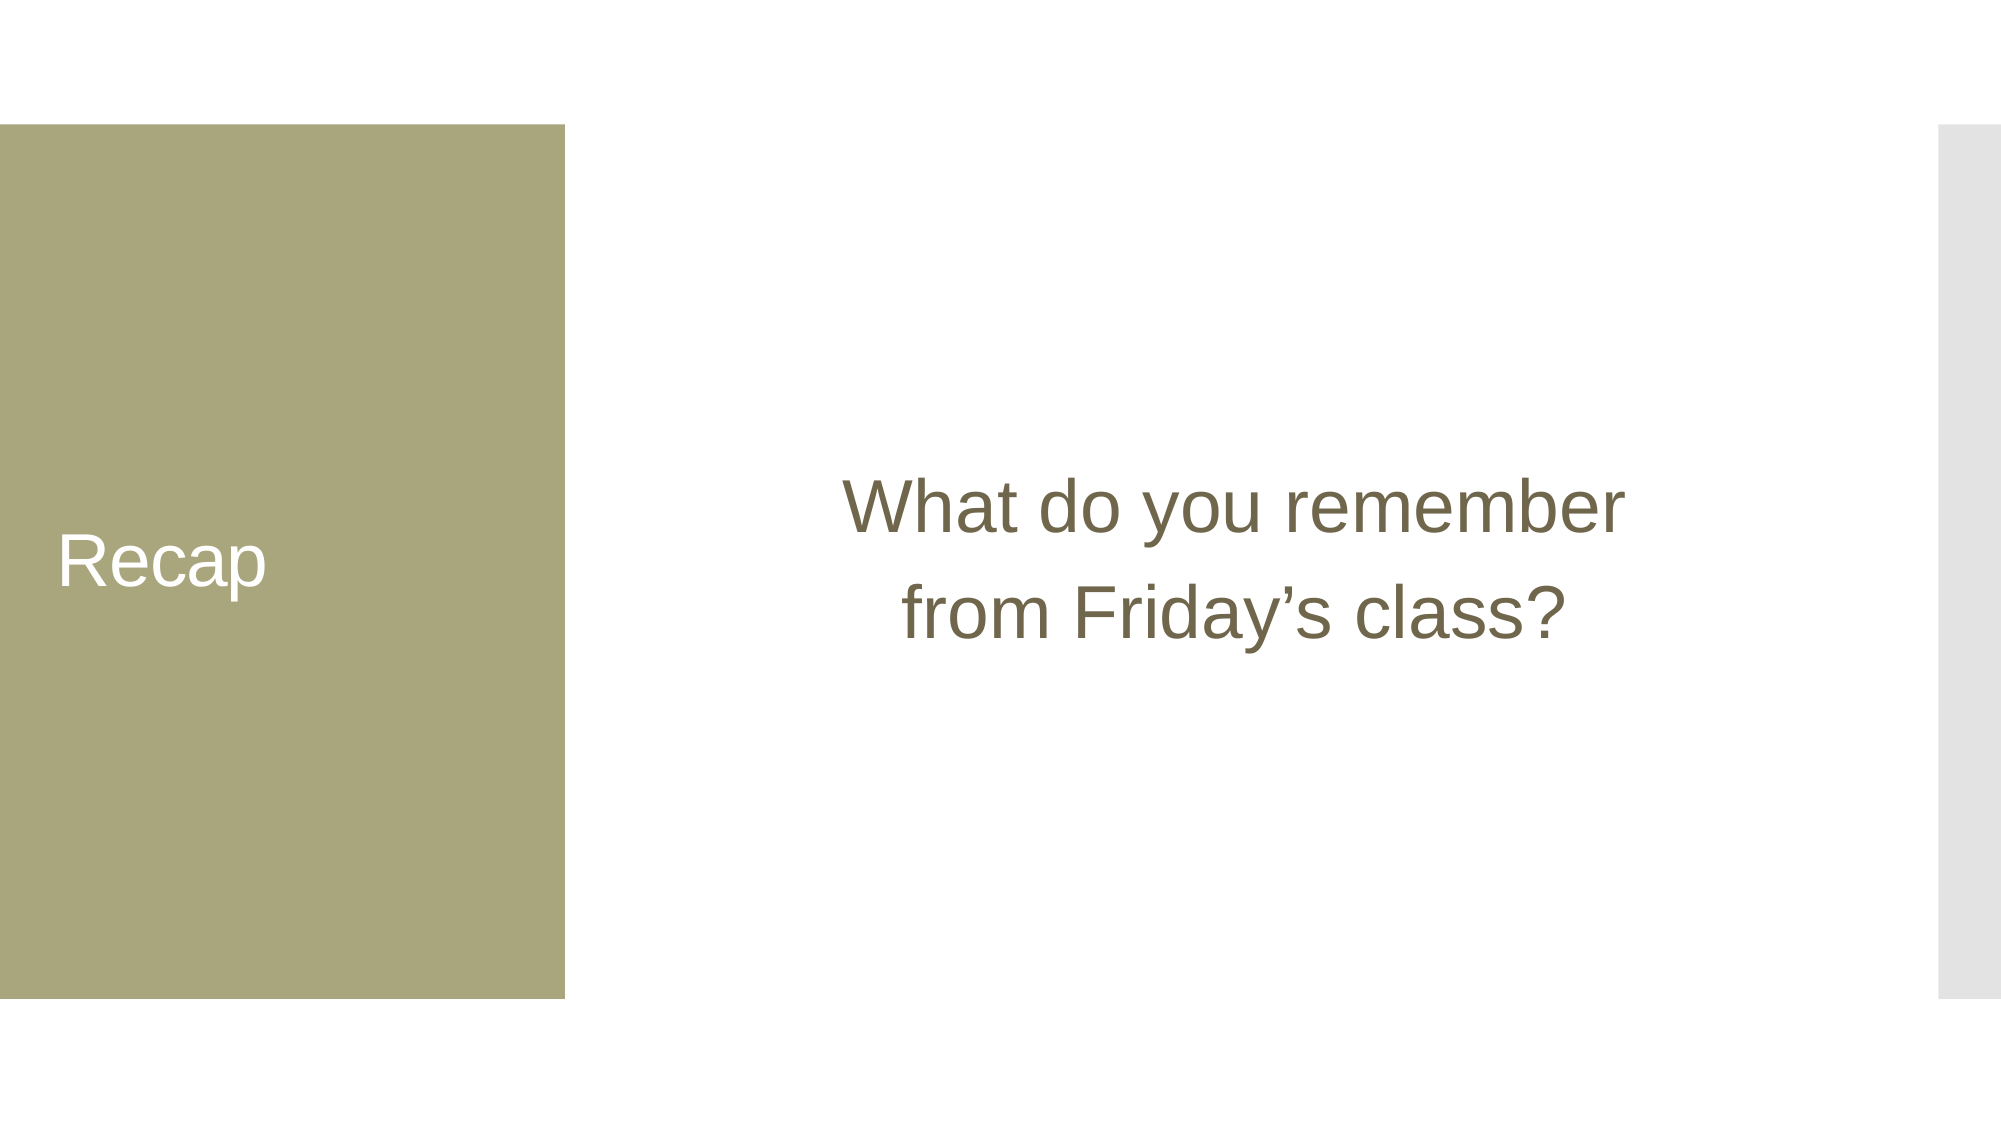

What do you remember
from Friday’s class?
# Recap